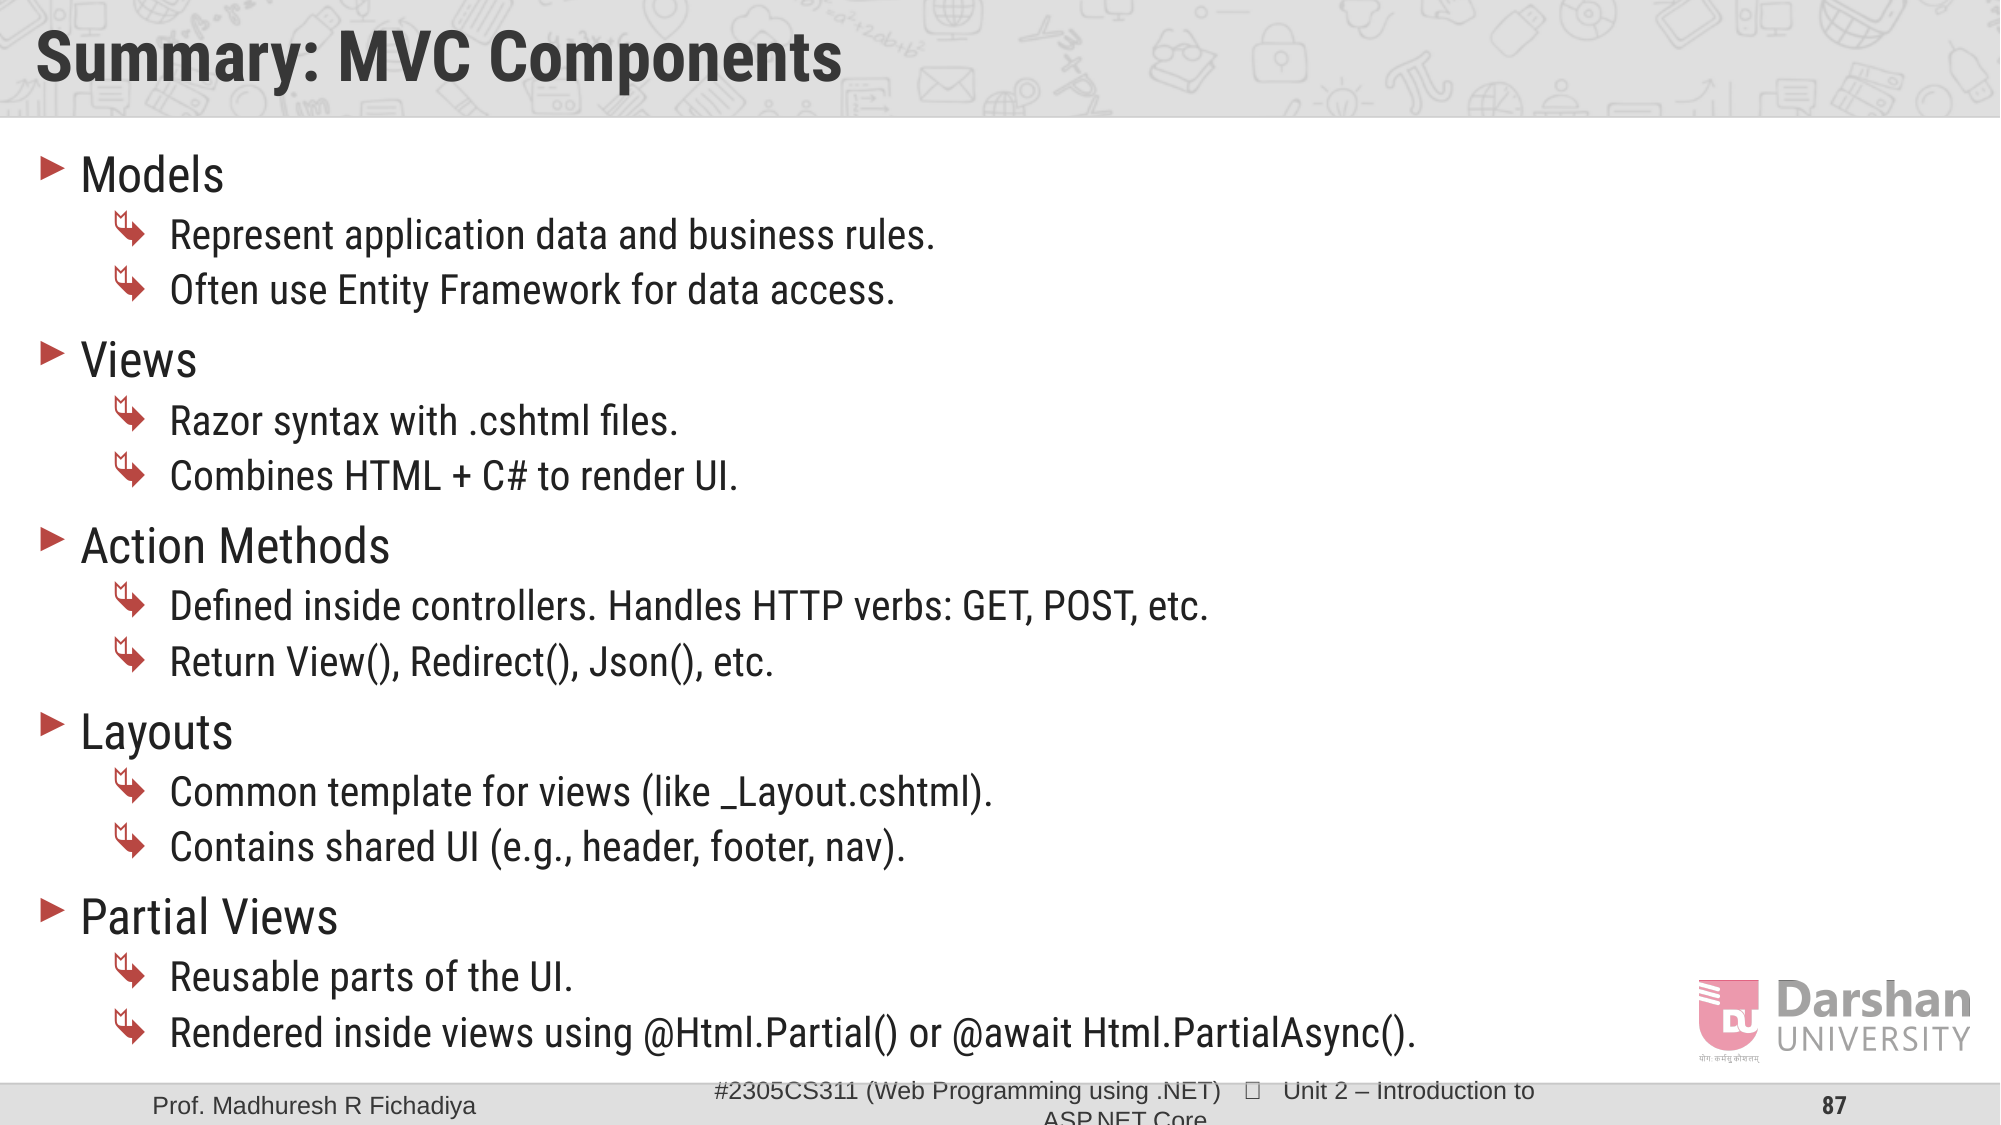

# Summary: MVC Components
Models
Represent application data and business rules.
Often use Entity Framework for data access.
Views
Razor syntax with .cshtml files.
Combines HTML + C# to render UI.
Action Methods
Defined inside controllers. Handles HTTP verbs: GET, POST, etc.
Return View(), Redirect(), Json(), etc.
Layouts
Common template for views (like _Layout.cshtml).
Contains shared UI (e.g., header, footer, nav).
Partial Views
Reusable parts of the UI.
Rendered inside views using @Html.Partial() or @await Html.PartialAsync().